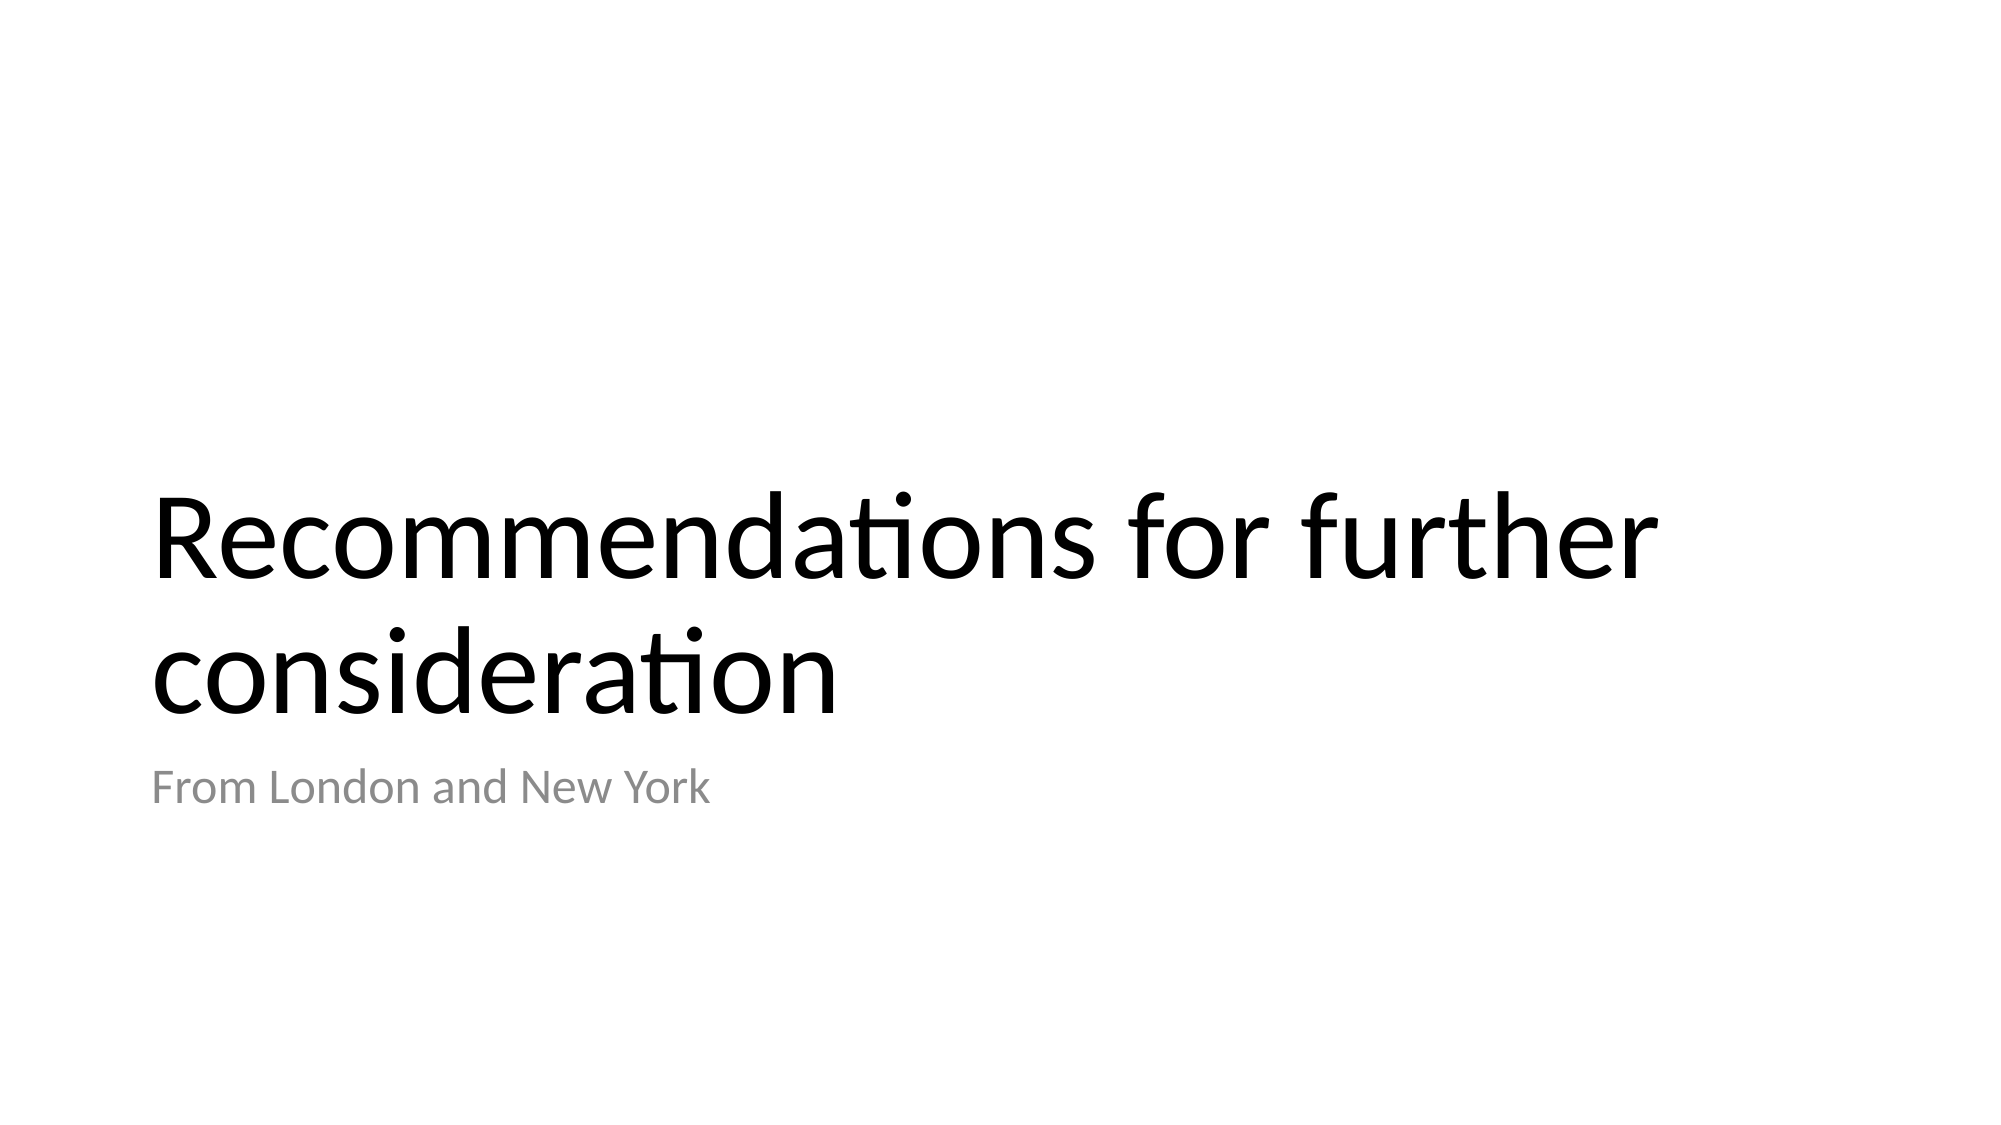

# Recommendations for further consideration
From London and New York